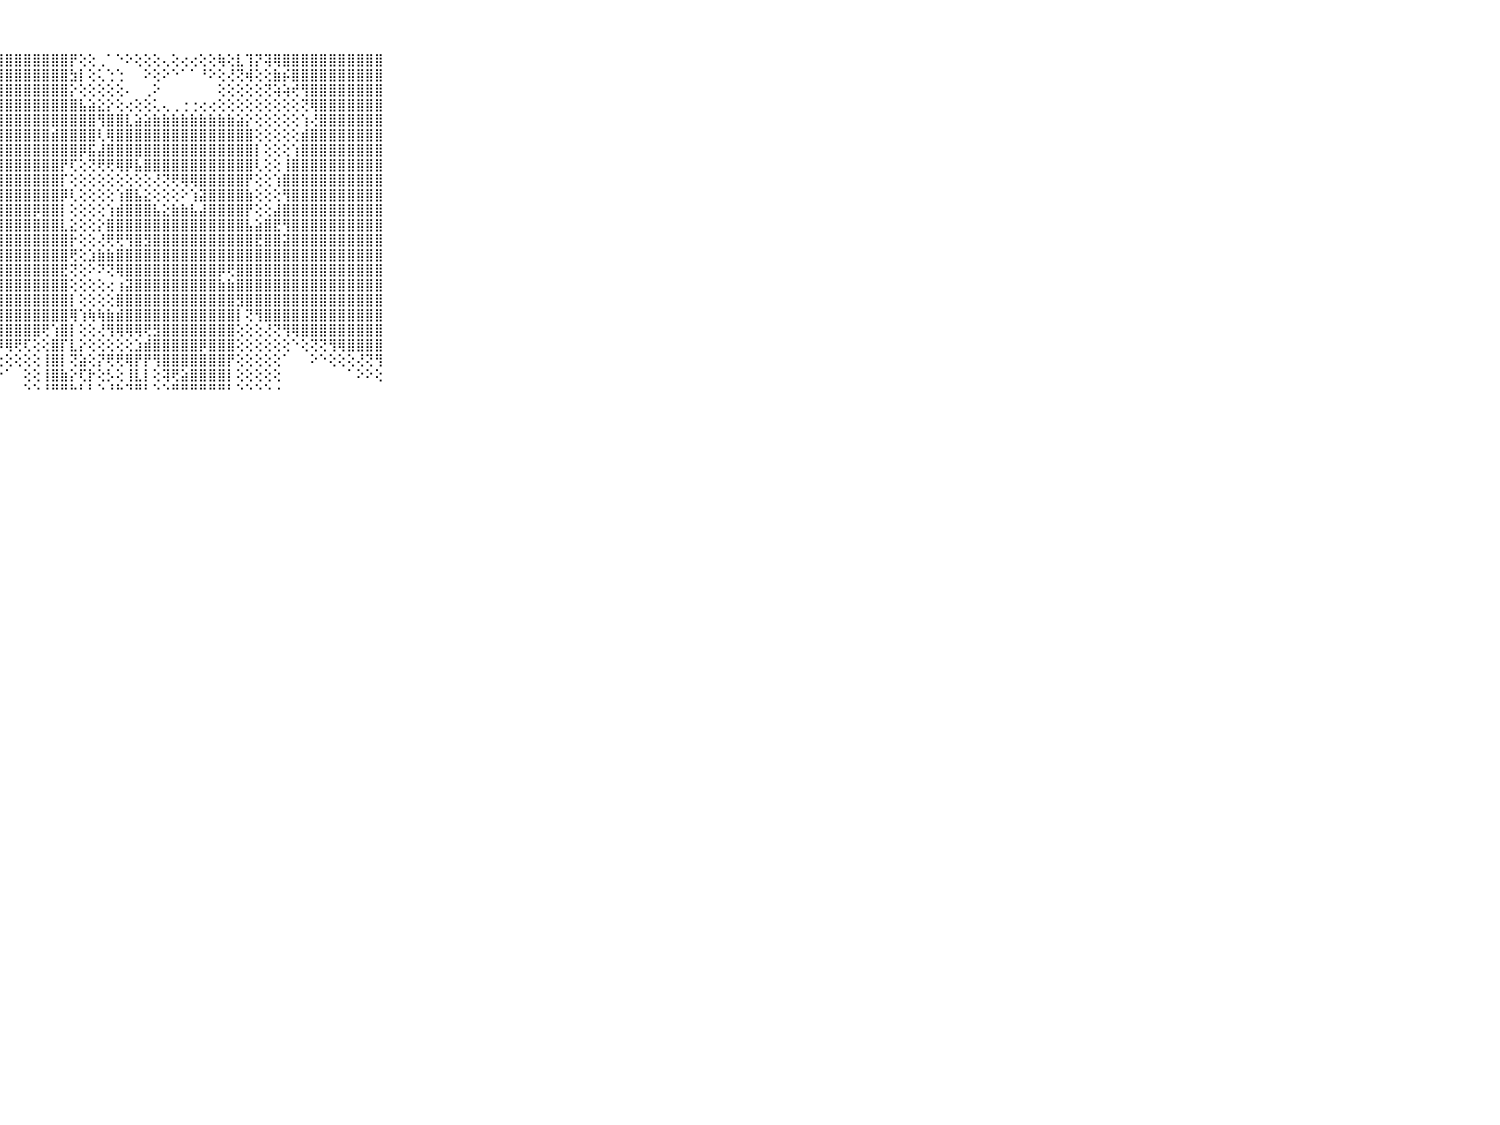

⠀⠀⠀⠀⠀⠀⠀⠀⠀⠀⠀⣿⣿⣿⣿⣿⣿⣿⣿⣿⣿⣿⣿⣿⣿⣿⣿⣿⣿⣿⣿⣿⣿⣿⣿⡟⢕⢕⢀⠁⠑⠕⢕⢕⢕⢄⢕⢔⢔⢕⢕⢷⢕⣇⢹⡝⢽⢿⣿⣿⣿⣿⣿⣿⣿⣿⣿⣿⣿⠀⠀⠀⠀⠀⠀⠀⠀⠀⠀⠀⠀
⠀⠀⠀⠀⠀⠀⠀⠀⠀⠀⠀⣿⣿⣿⣿⣿⣿⣿⣿⣿⣿⣿⣿⣿⣿⣿⣿⣿⣿⣿⣿⣿⣿⣿⣿⣳⡇⢕⢅⢑⢑⠀⠀⠕⢕⠕⠑⠁⠁⠘⠕⢕⢜⢝⢾⢕⢕⣷⡮⣿⣿⣿⣿⣿⣿⣿⣿⣿⣿⠀⠀⠀⠀⠀⠀⠀⠀⠀⠀⠀⠀
⠀⠀⠀⠀⠀⠀⠀⠀⠀⠀⠀⣿⣿⣿⣿⣿⣿⣿⣿⣿⣿⣿⣿⣿⣿⣿⣿⣿⣿⣿⣿⣿⣿⣿⣿⡕⢕⢕⢕⢕⢕⠄⠀⢀⠕⠀⠀⠀⠀⠀⠀⢕⢕⢕⢕⢕⢝⢵⢵⢞⢻⣿⣿⣿⣿⣿⣿⣿⣿⠀⠀⠀⠀⠀⠀⠀⠀⠀⠀⠀⠀
⠀⠀⠀⠀⠀⠀⠀⠀⠀⠀⠀⣿⣿⣿⣿⣿⣿⣿⣿⣿⣿⣿⣿⣿⣿⣿⣿⣿⣿⣿⣿⣿⣿⣿⣿⣿⣧⣵⣕⡕⢕⢔⢕⢕⢅⢄⢀⢐⢐⢔⢔⢕⢕⢕⢕⢕⢕⢕⢕⢕⢝⢿⣿⣿⣿⣿⣿⣿⣿⠀⠀⠀⠀⠀⠀⠀⠀⠀⠀⠀⠀
⠀⠀⠀⠀⠀⠀⠀⠀⠀⠀⠀⣿⣿⣿⣿⣿⣿⣿⣿⣿⣿⣿⣿⣿⣿⣿⣿⣿⣿⣿⣿⣿⣿⣿⣿⣿⣿⣿⢻⣿⣿⣇⣵⣵⣷⣷⣷⣷⣷⣷⣷⣷⣷⣵⡕⢕⢕⢕⢕⢕⢱⢜⣿⣿⣿⣿⣿⣿⣿⠀⠀⠀⠀⠀⠀⠀⠀⠀⠀⠀⠀
⠀⠀⠀⠀⠀⠀⠀⠀⠀⠀⠀⣿⣿⣿⣿⣿⣿⣿⣿⣿⣿⣿⣿⣿⣿⣿⣿⣿⣿⣿⣿⣿⣿⣾⣿⣿⣿⣿⢇⢿⣿⣿⣿⣿⣿⣿⣿⣿⣿⣿⣿⣿⣿⣿⣿⢕⢕⢕⢕⢕⣾⣿⣿⣿⣿⣿⣿⣿⣿⠀⠀⠀⠀⠀⠀⠀⠀⠀⠀⠀⠀
⠀⠀⠀⠀⠀⠀⠀⠀⠀⠀⠀⣿⣿⣿⣿⣿⣿⣿⣿⣿⣿⣿⣿⣿⣿⣿⣿⣿⣿⣿⣿⣿⣿⣿⣿⣿⡿⣯⣼⣿⣿⣿⣿⣿⣿⣿⣿⣿⣿⣿⣿⣿⣿⣿⣿⡇⢕⢕⢕⢱⣿⣿⣿⣿⣿⣿⣿⣿⣿⠀⠀⠀⠀⠀⠀⠀⠀⠀⠀⠀⠀
⠀⠀⠀⠀⠀⠀⠀⠀⠀⠀⠀⣿⣿⣿⣿⣿⣿⣿⣿⣿⣿⣿⣿⣿⣿⣿⣿⣿⣿⣿⣿⣿⣿⣿⡟⢏⢕⢝⢟⢟⢿⡿⣧⣿⣿⣿⣿⣿⣿⣿⣿⣿⣿⣿⣿⢇⢕⢕⢸⣿⣿⣿⣿⣿⣿⣿⣿⣿⣿⠀⠀⠀⠀⠀⠀⠀⠀⠀⠀⠀⠀
⠀⠀⠀⠀⠀⠀⠀⠀⠀⠀⠀⣿⣿⣿⣿⣿⣿⣿⣿⣿⣿⣿⣿⣿⣿⣿⣿⣿⣿⣿⣿⣿⣿⣿⡏⢕⢕⢕⢕⢕⢕⢕⢕⢕⢜⢝⢟⢿⢿⣿⣿⣿⣿⣿⡟⢕⢕⢱⣿⣿⣿⣿⣿⣿⣿⣿⣿⣿⣿⠀⠀⠀⠀⠀⠀⠀⠀⠀⠀⠀⠀
⠀⠀⠀⠀⠀⠀⠀⠀⠀⠀⠀⣿⣿⣿⣿⣿⣿⣿⣿⣿⣿⣿⣿⣿⣿⣿⣿⣿⣿⣿⣿⣿⣿⣿⡿⢇⢕⢕⢕⢕⢱⣿⣧⣕⢕⢕⢕⠕⢱⣽⣿⣿⣿⣿⣷⢕⢕⢕⢻⣿⣿⣿⣿⣿⣿⣿⣿⣿⣿⠀⠀⠀⠀⠀⠀⠀⠀⠀⠀⠀⠀
⠀⠀⠀⠀⠀⠀⠀⠀⠀⠀⠀⣿⣿⣿⣿⣿⣿⣿⣿⣿⣿⣿⣿⣿⣿⣿⣿⣿⣿⣿⣿⡿⣿⣿⡇⢕⢕⢕⢕⢱⣾⣿⣿⣿⣧⣕⣷⣷⣧⣼⣿⣿⣿⣿⡟⢕⢕⣼⣿⣿⣿⣿⣿⣿⣿⣿⣿⣿⣿⠀⠀⠀⠀⠀⠀⠀⠀⠀⠀⠀⠀
⠀⠀⠀⠀⠀⠀⠀⠀⠀⠀⠀⣿⣿⣿⣿⣿⣿⣿⣿⣿⣿⣿⣿⣿⣿⣿⣿⣿⣿⣿⣿⣿⣿⣿⣇⣕⢕⢕⡕⣿⣿⣿⣿⣿⣿⣿⣿⣿⣿⣿⣿⣿⣿⣿⣧⣵⣿⣟⢻⣿⣿⣿⣿⣿⣿⣿⣿⣿⣿⠀⠀⠀⠀⠀⠀⠀⠀⠀⠀⠀⠀
⠀⠀⠀⠀⠀⠀⠀⠀⠀⠀⠀⣿⣿⣿⣿⣿⣿⣿⣿⣿⣿⣿⣿⣿⣿⣿⣿⣿⣿⣿⣿⣿⣿⣿⣿⡗⢕⢕⢜⢟⢟⢻⣿⣻⣿⣿⣿⣿⣿⣿⣿⣿⣿⣿⣿⣟⣿⣿⣽⣿⣿⣿⣿⣿⣿⣿⣿⣿⣿⠀⠀⠀⠀⠀⠀⠀⠀⠀⠀⠀⠀
⠀⠀⠀⠀⠀⠀⠀⠀⠀⠀⠀⣿⣿⣿⣿⣿⣿⣿⣿⣿⣿⣿⣿⣿⣿⣿⣿⣿⣿⣿⣿⣿⣿⣿⣿⢟⢕⣱⣷⣷⣿⣿⣿⣿⣿⣿⣿⣿⣿⣿⣿⣿⣿⣿⣿⣿⣿⣿⣿⣿⣿⣿⣿⣿⣿⣿⣿⣿⣿⠀⠀⠀⠀⠀⠀⠀⠀⠀⠀⠀⠀
⠀⠀⠀⠀⠀⠀⠀⠀⠀⠀⠀⣿⣿⣿⣿⣿⣿⣿⣿⣿⣿⣿⣿⣿⣿⣿⣿⣿⣿⣿⣿⣿⣿⣿⣟⢝⢕⠕⠝⢝⢿⣿⣿⣿⣿⣿⣿⣿⣿⣿⣿⡿⢟⣿⣿⣿⣿⣿⣿⣿⣿⣿⣿⣿⣿⣿⣿⣿⣿⠀⠀⠀⠀⠀⠀⠀⠀⠀⠀⠀⠀
⠀⠀⠀⠀⠀⠀⠀⠀⠀⠀⠀⣿⣿⣿⣿⣿⣿⣿⣿⣿⣿⣿⣿⣿⣿⣿⣿⣿⣿⣿⣿⣿⣿⣿⣿⢕⢕⢕⢕⢔⢰⣽⣿⣿⣿⣿⣿⣿⣿⣿⣿⣷⣷⣿⣿⣿⣿⣿⣿⣿⣿⣿⣿⣿⣿⣿⣿⣿⣿⠀⠀⠀⠀⠀⠀⠀⠀⠀⠀⠀⠀
⠀⠀⠀⠀⠀⠀⠀⠀⠀⠀⠀⣿⣿⣿⣿⣿⣿⣿⣿⣿⣿⣿⣿⣿⣿⣿⣿⣿⣿⣿⣿⣿⣿⣿⣿⡇⢕⢕⢕⢕⣿⣿⣿⣿⣿⣿⣿⣿⣿⣿⣿⣿⣿⣻⣿⣿⣿⣿⣿⣿⣿⣿⣿⣿⣿⣿⣿⣿⣿⠀⠀⠀⠀⠀⠀⠀⠀⠀⠀⠀⠀
⠀⠀⠀⠀⠀⠀⠀⠀⠀⠀⠀⣿⣿⣿⣿⣿⣿⣿⣿⣿⣿⣿⣿⣿⣿⣿⣿⣿⣿⣿⣿⣿⣿⣿⣿⢿⢱⢷⢷⣷⣾⣿⣿⣿⣿⣿⣿⣿⣿⣿⣿⣿⣿⡇⢝⢻⣿⣿⣿⣿⣿⣿⣿⣿⣿⣿⣿⣿⣿⠀⠀⠀⠀⠀⠀⠀⠀⠀⠀⠀⠀
⠀⠀⠀⠀⠀⠀⠀⠀⠀⠀⠀⣿⣿⣿⣿⣿⣿⣿⣿⣿⣿⣿⣿⣿⣿⣿⣿⣿⣿⣿⣿⣿⢟⢱⣿⡇⢕⢕⢜⢻⢿⢿⢿⢟⣻⣿⣿⣿⣿⣿⣿⣿⣿⢕⢕⢕⢜⢝⢻⢿⣿⣿⣿⣿⣿⣿⣿⣿⣿⠀⠀⠀⠀⠀⠀⠀⠀⠀⠀⠀⠀
⠀⠀⠀⠀⠀⠀⠀⠀⠀⠀⠀⣿⣿⣿⣿⣿⣿⣿⣿⣿⣿⣿⣿⣿⣿⣿⣿⡿⢿⢟⢏⢕⢕⣿⡏⣇⡕⢕⢕⢕⢕⢕⣱⣾⣿⣿⣿⣿⣿⡿⣿⣿⣿⢕⢕⢕⢕⢕⢕⠑⢕⢝⢝⢻⢿⣿⣿⣿⣿⠀⠀⠀⠀⠀⠀⠀⠀⠀⠀⠀⠀
⠀⠀⠀⠀⠀⠀⠀⠀⠀⠀⠀⣿⣿⣿⣿⣿⣿⣿⣿⣿⣿⣿⣿⡿⢟⢏⢕⢕⢕⢕⢕⢕⢸⣿⡇⢝⣵⢕⡝⢟⢟⢿⡟⡟⢻⣿⣿⣿⣿⣿⣿⣿⡟⢕⢕⢕⢕⢕⠁⠀⠀⠕⠑⢕⢕⢕⢜⢝⢻⠀⠀⠀⠀⠀⠀⠀⠀⠀⠀⠀⠀
⠀⠀⠀⠀⠀⠀⠀⠀⠀⠀⠀⣿⣿⣿⣿⣿⣿⣿⣿⣿⢿⢏⢕⢕⠕⠕⠁⠕⠁⠀⢕⢕⢸⣿⣷⡕⢏⡗⢕⡣⢕⢸⣇⡇⢕⢽⢟⣵⣿⣿⣿⣿⡇⢕⢕⢕⢕⢕⠀⠀⠀⠀⠀⠀⠀⠁⠕⠕⢕⠀⠀⠀⠀⠀⠀⠀⠀⠀⠀⠀⠀
⠀⠀⠀⠀⠀⠀⠀⠀⠀⠀⠀⠛⠛⠛⠛⠛⠛⠛⠋⠑⠑⠑⠁⠀⠀⠀⠑⠀⠀⠀⠑⠑⠘⠛⠛⠓⠃⠃⠑⠘⠓⠙⠛⠃⠑⠑⠛⠛⠛⠛⠛⠛⠃⠑⠑⠑⠑⠐⠀⠀⠀⠀⠀⠀⠀⠀⠀⠀⠀⠀⠀⠀⠀⠀⠀⠀⠀⠀⠀⠀⠀